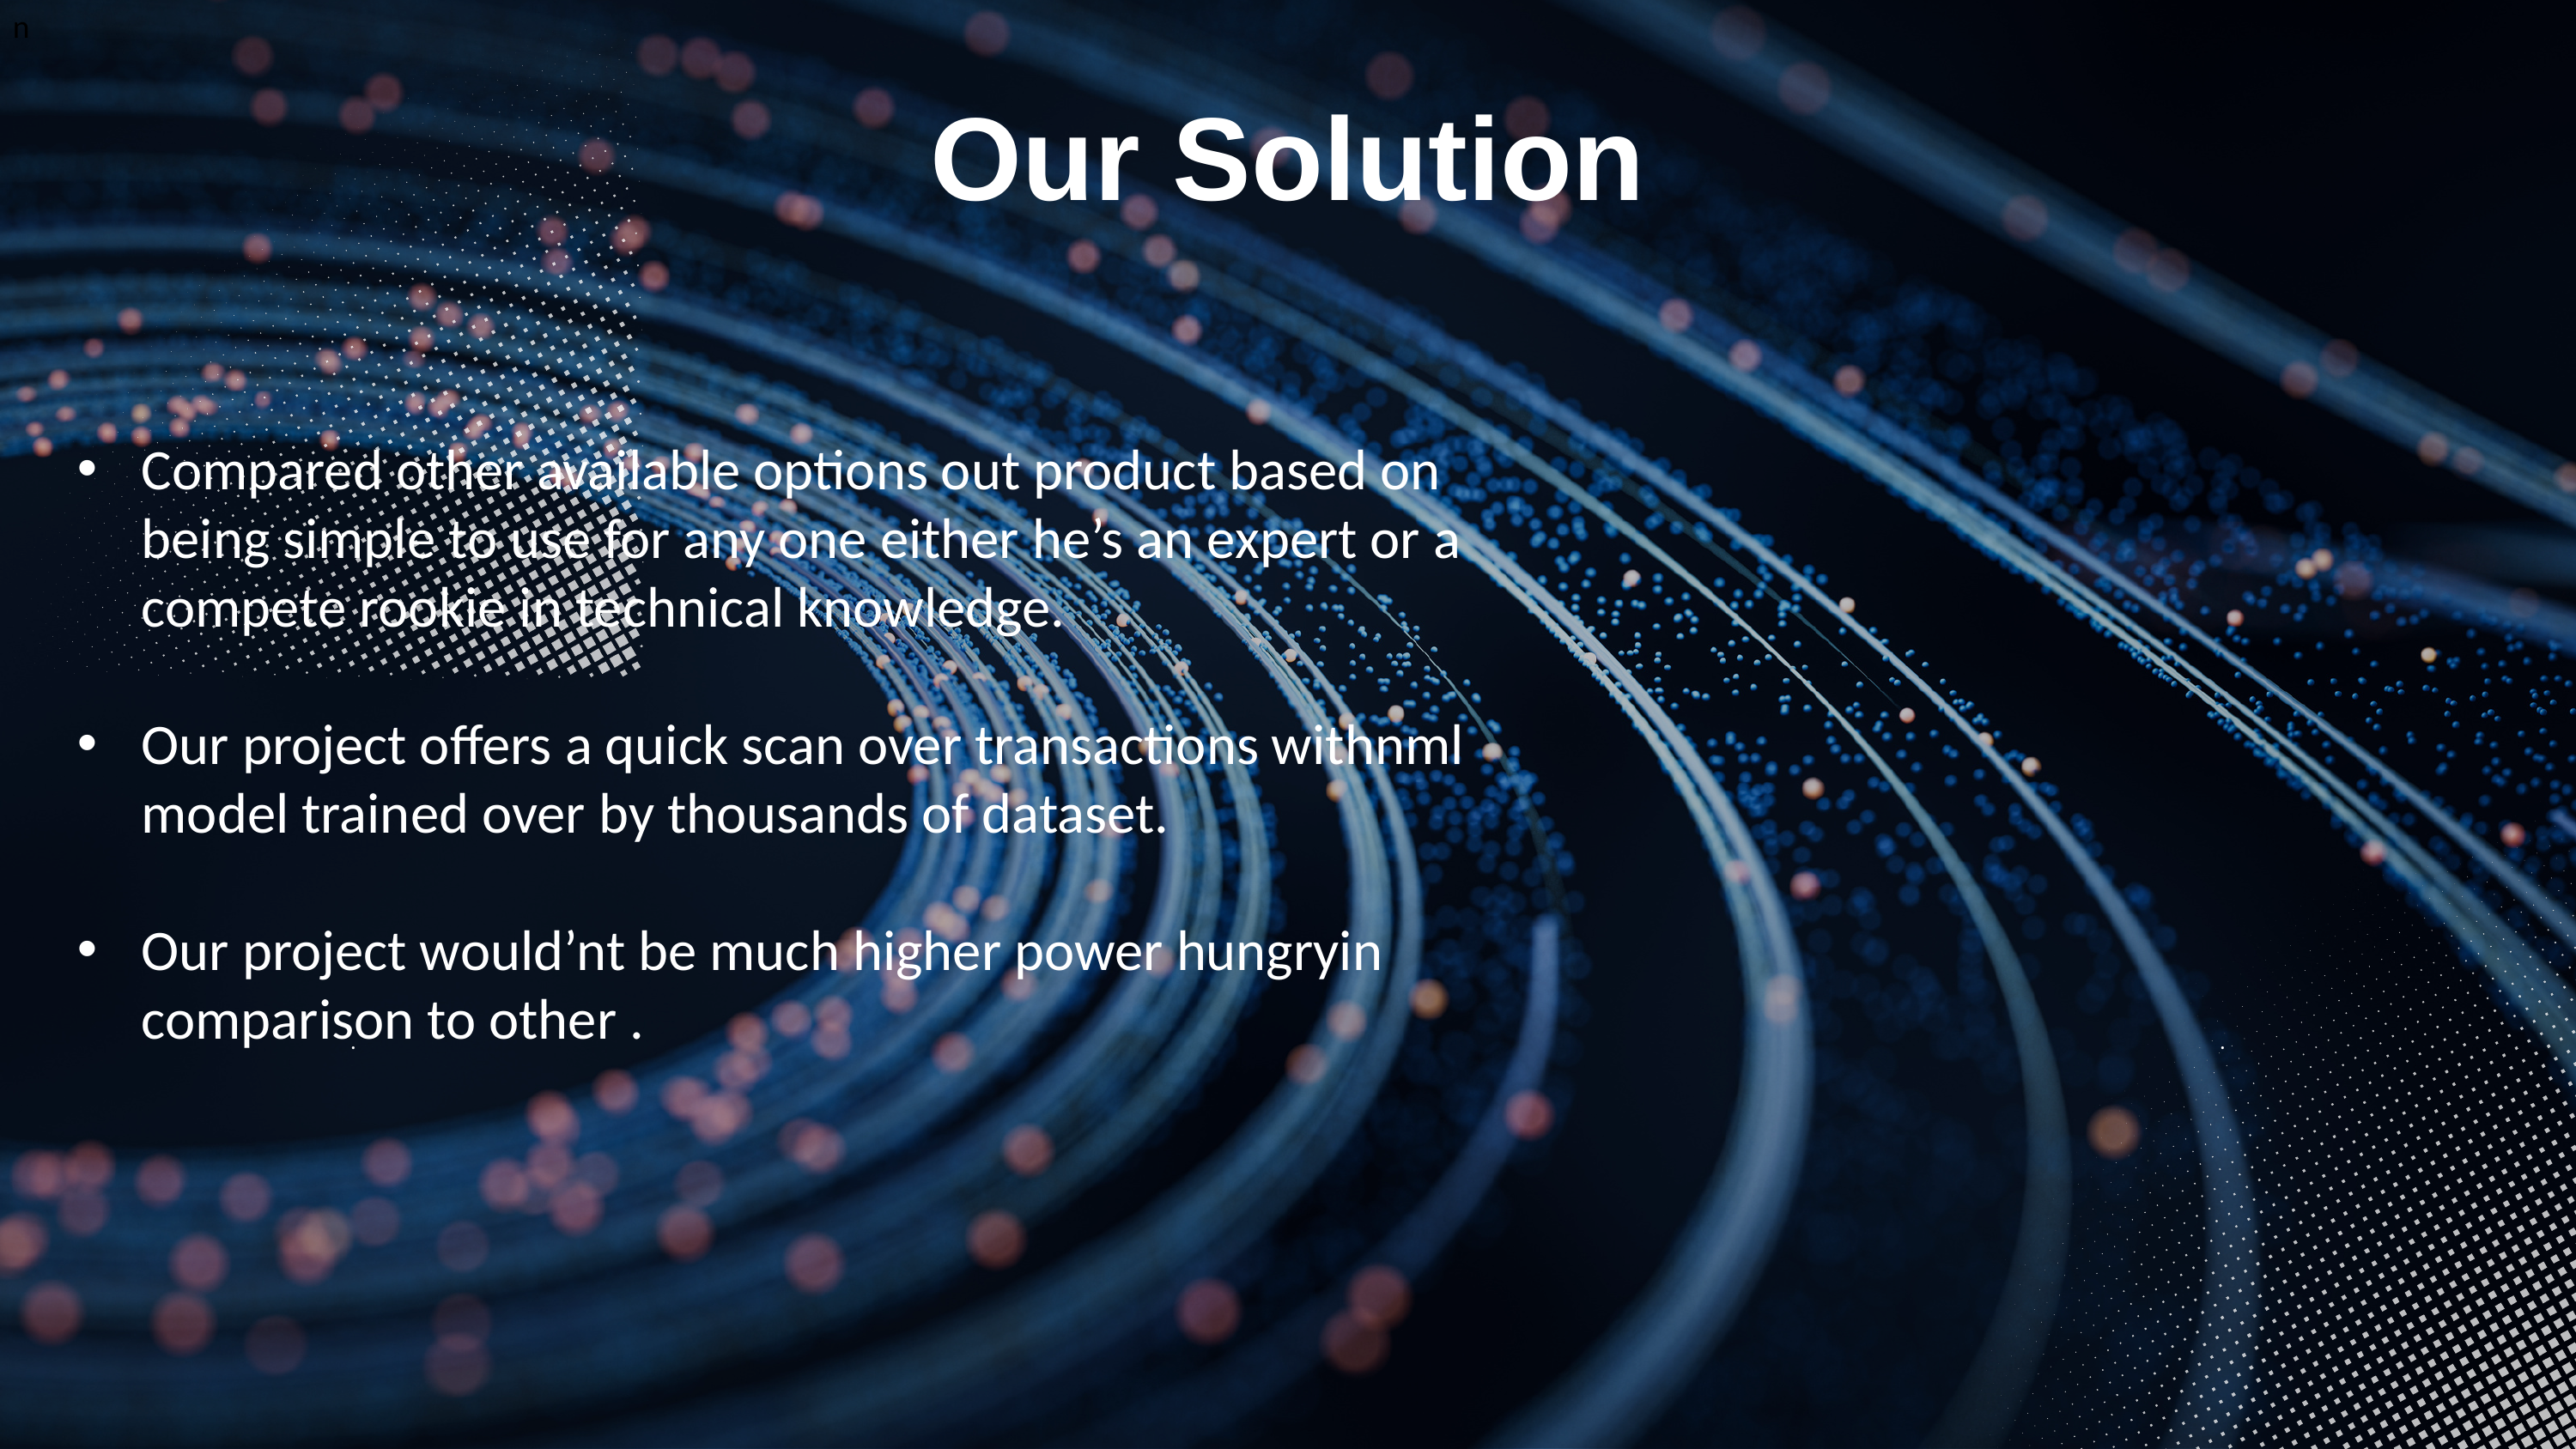

n

Our Solution
Compared other available options out product based on being simple to use for any one either he’s an expert or a compete rookie in technical knowledge.

Our project offers a quick scan over transactions withnml model trained over by thousands of dataset.

Our project would’nt be much higher power hungryin comparison to other .

.
.